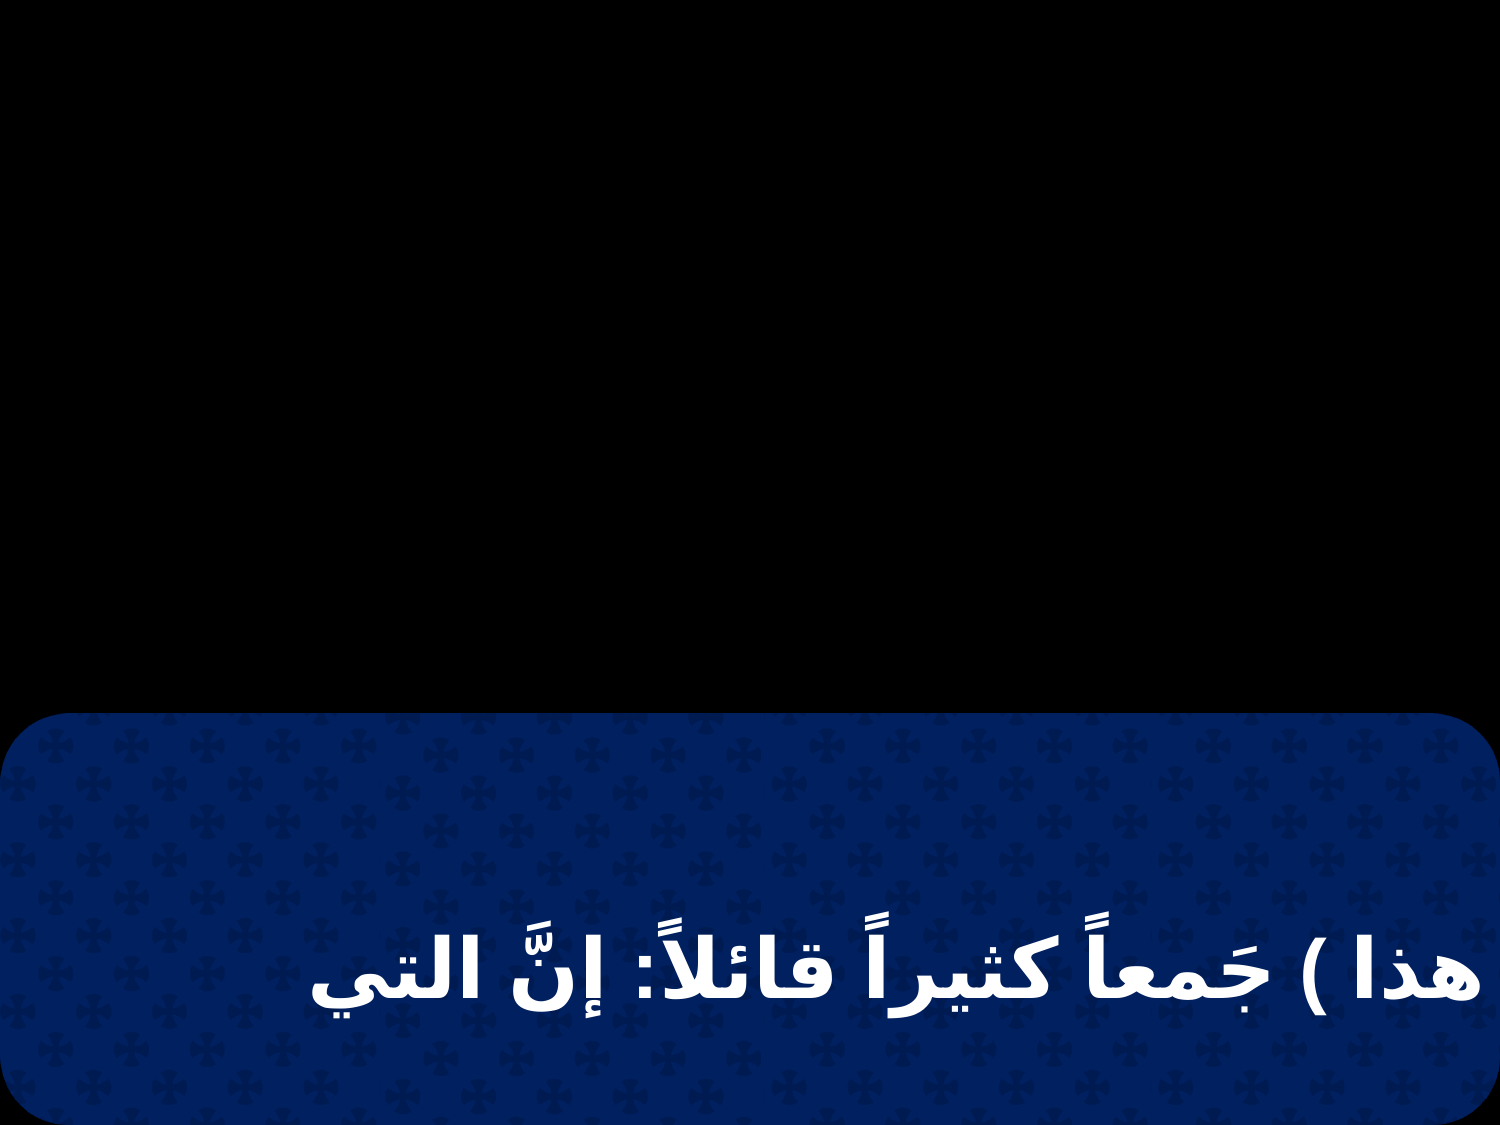

هذا ) جَمعاً كثيراً قائلاً: إنَّ التي